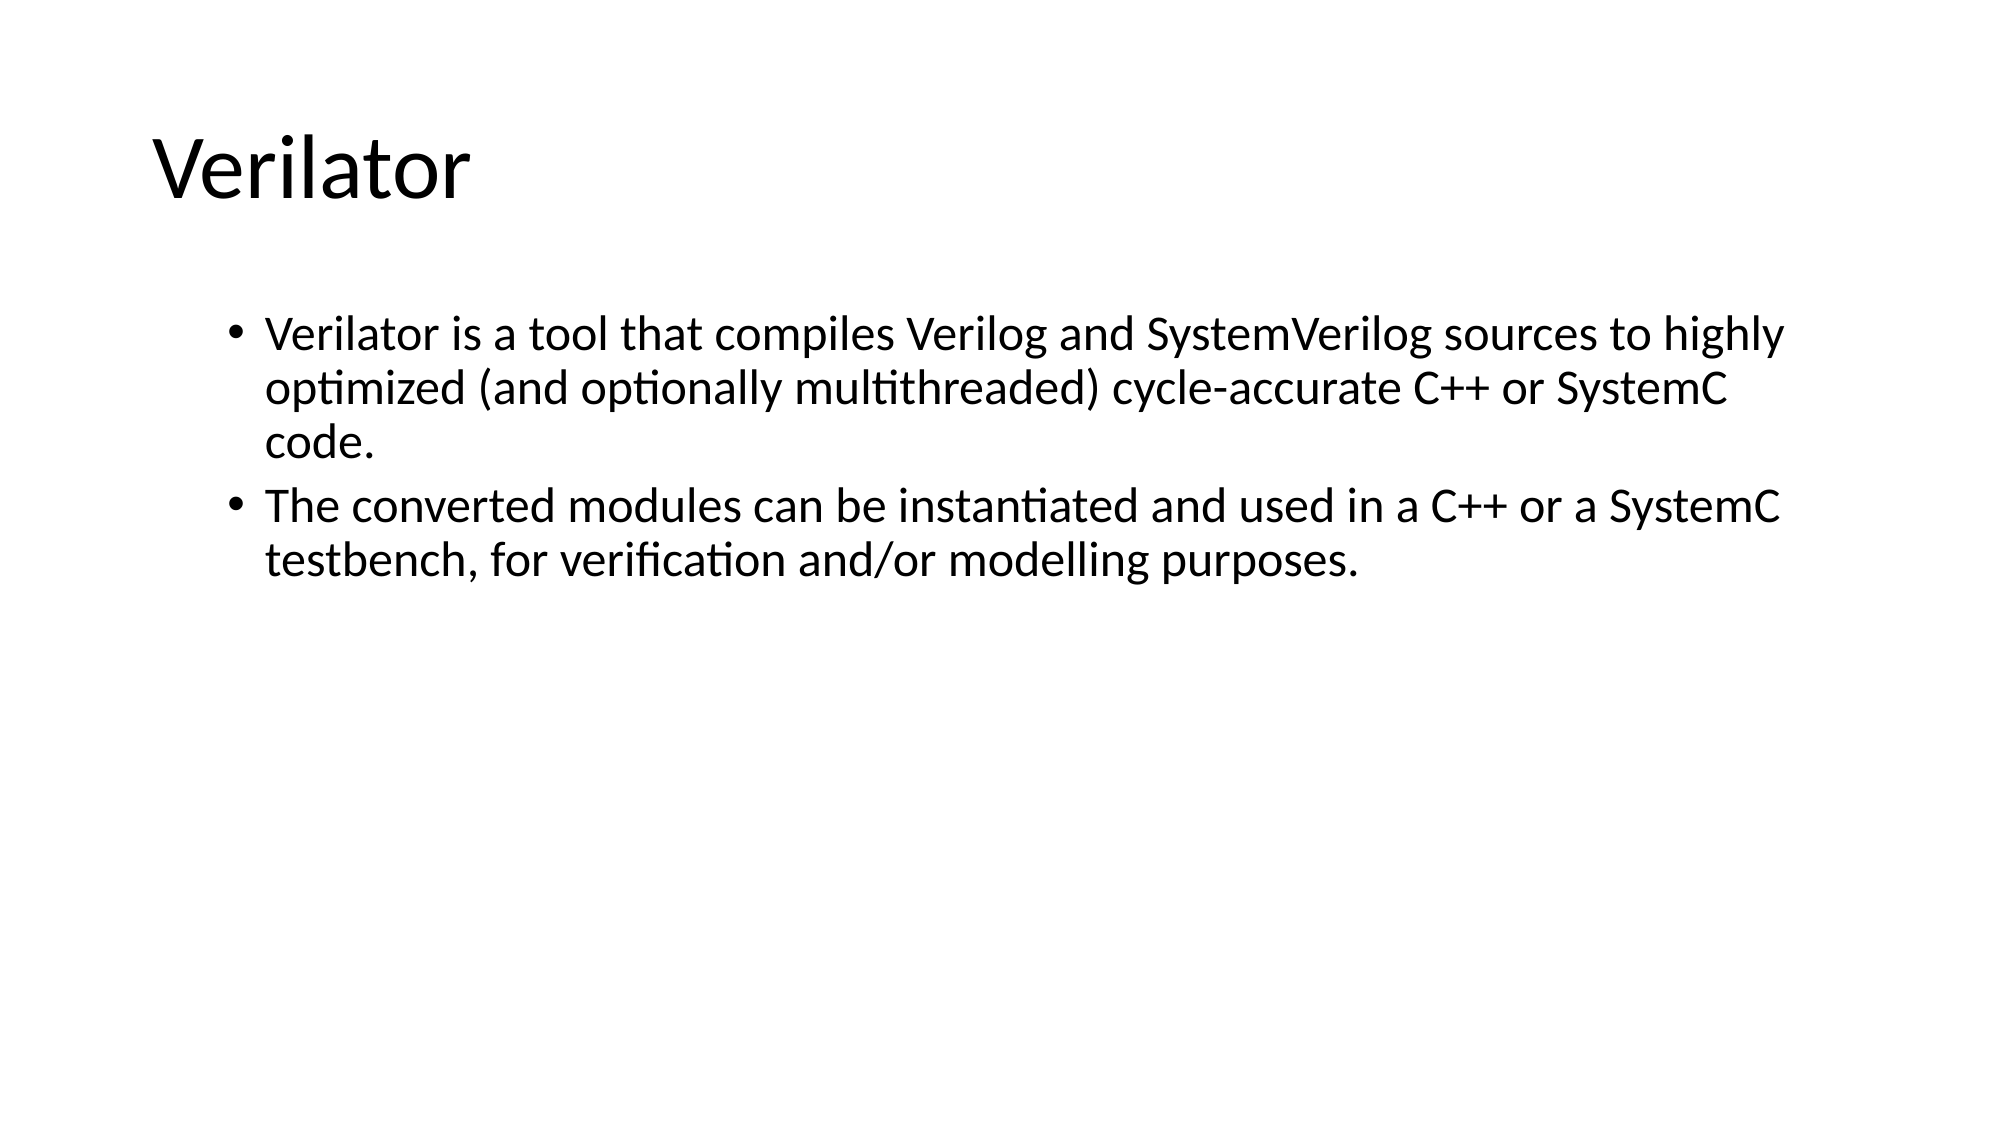

# Verilator
Verilator is a tool that compiles Verilog and SystemVerilog sources to highly optimized (and optionally multithreaded) cycle-accurate C++ or SystemC code.
The converted modules can be instantiated and used in a C++ or a SystemC testbench, for verification and/or modelling purposes.